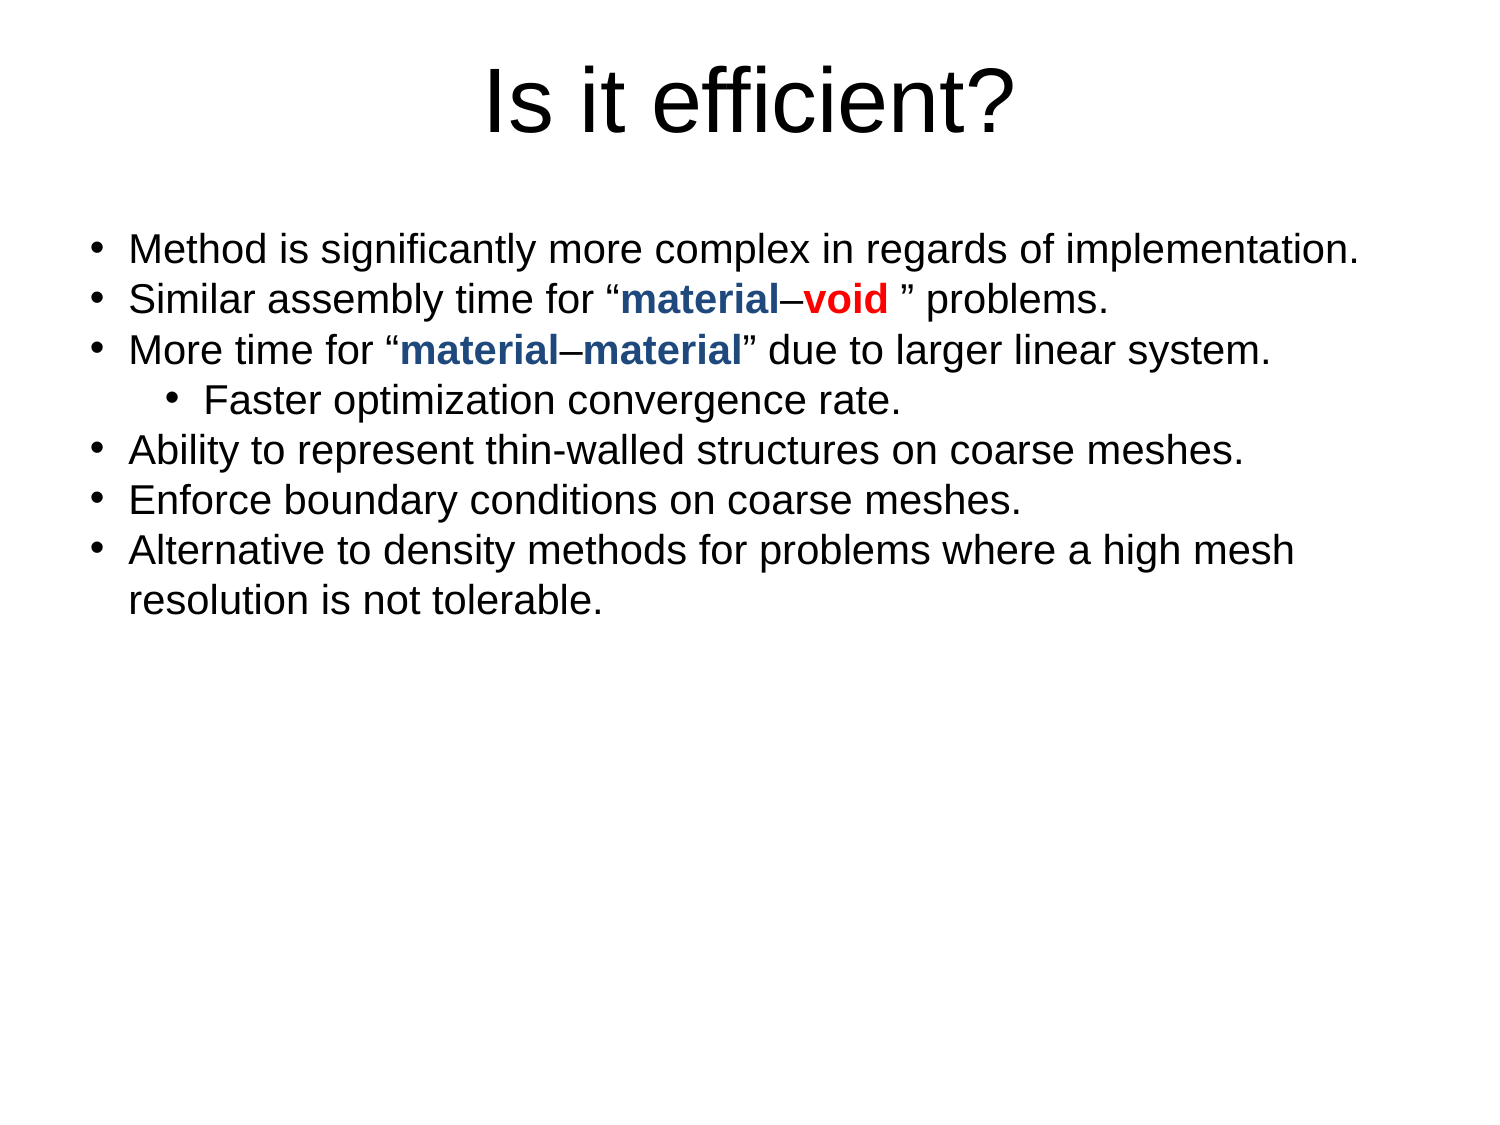

# Is it efficient?
Method is significantly more complex in regards of implementation.
Similar assembly time for “material–void ” problems.
More time for “material–material” due to larger linear system.
Faster optimization convergence rate.
Ability to represent thin-walled structures on coarse meshes.
Enforce boundary conditions on coarse meshes.
Alternative to density methods for problems where a high mesh resolution is not tolerable.